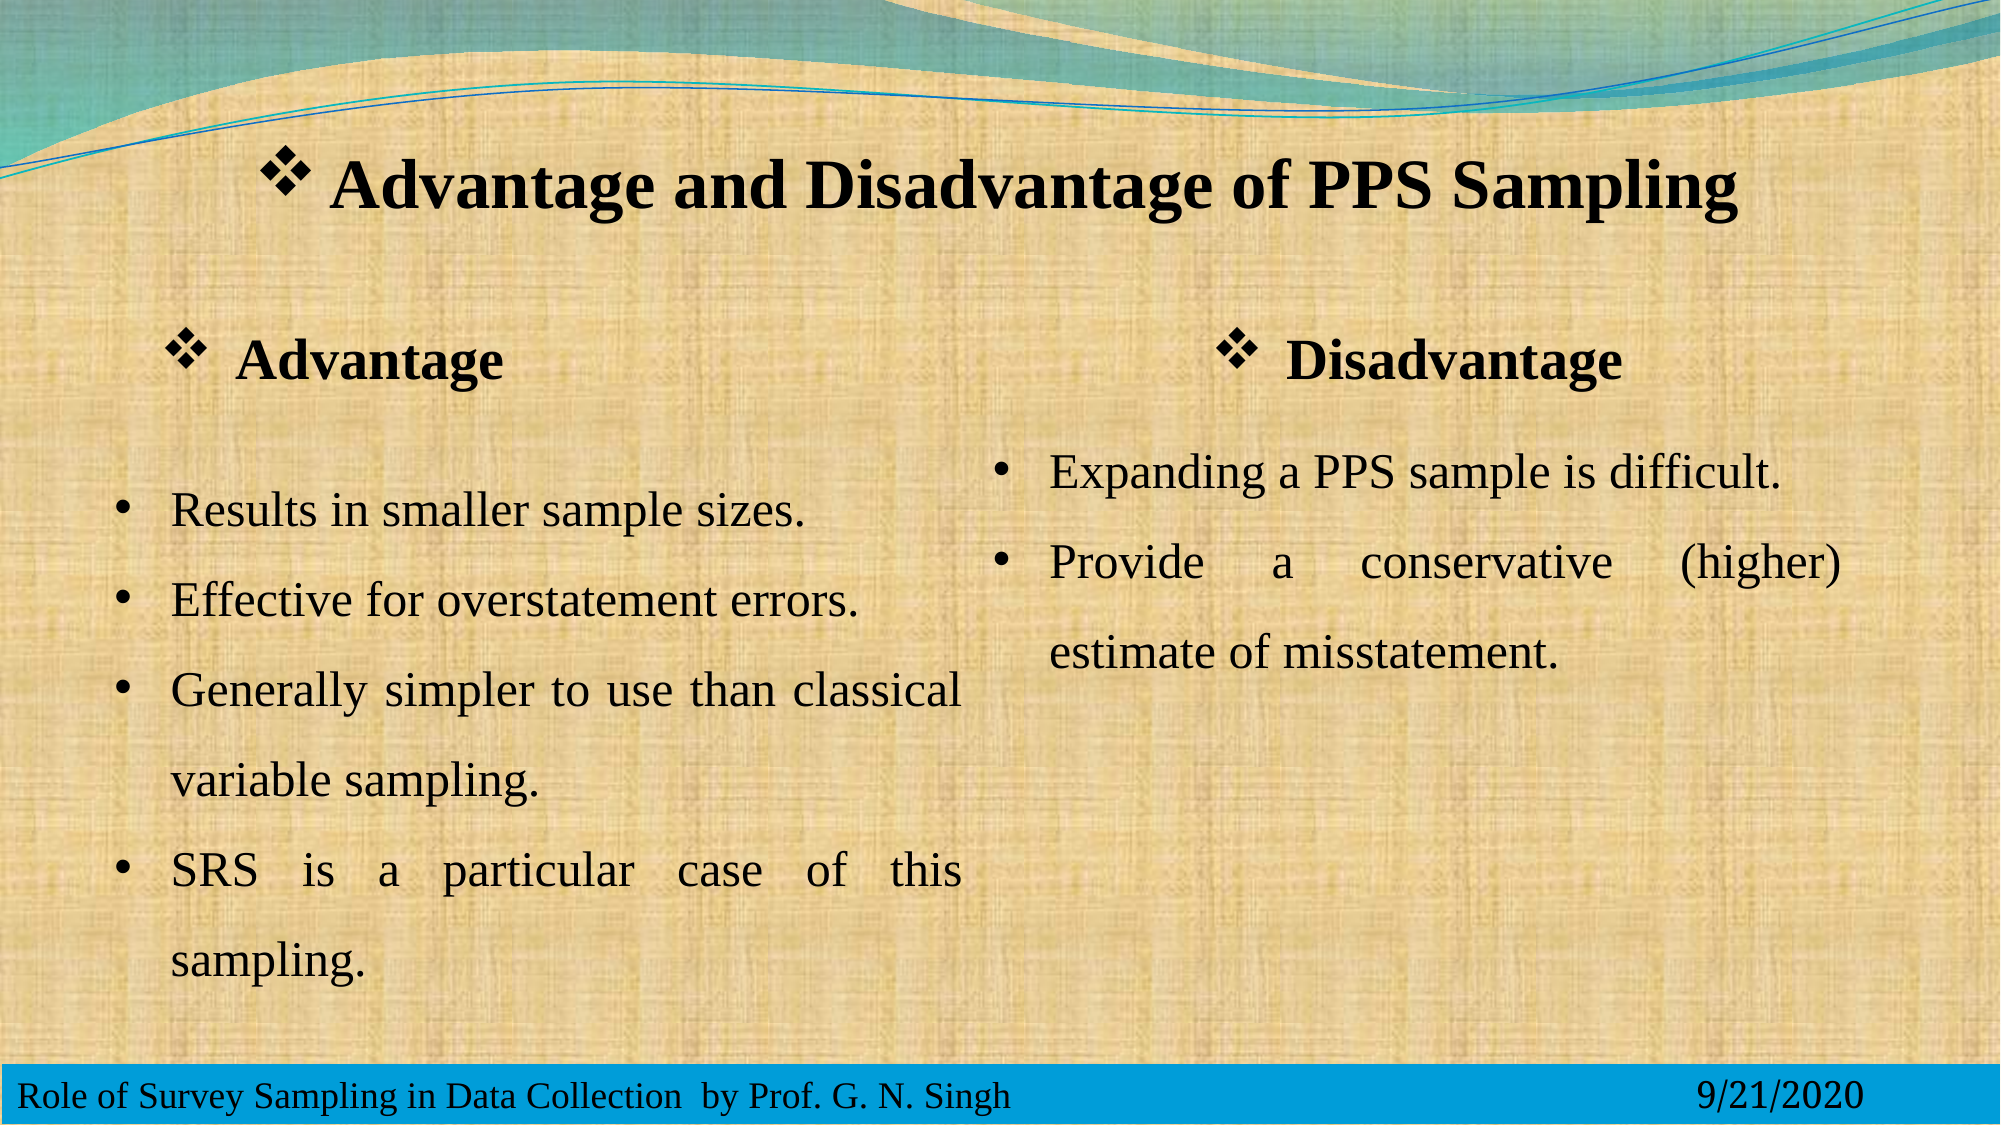

Advantage and Disadvantage of PPS Sampling
Advantage
Disadvantage
Expanding a PPS sample is difficult.
Provide a conservative (higher) estimate of misstatement.
Results in smaller sample sizes.
Effective for overstatement errors.
Generally simpler to use than classical variable sampling.
SRS is a particular case of this sampling.
Role of Survey Sampling in Data Collection  by Prof. G. N. Singh
9/21/2020